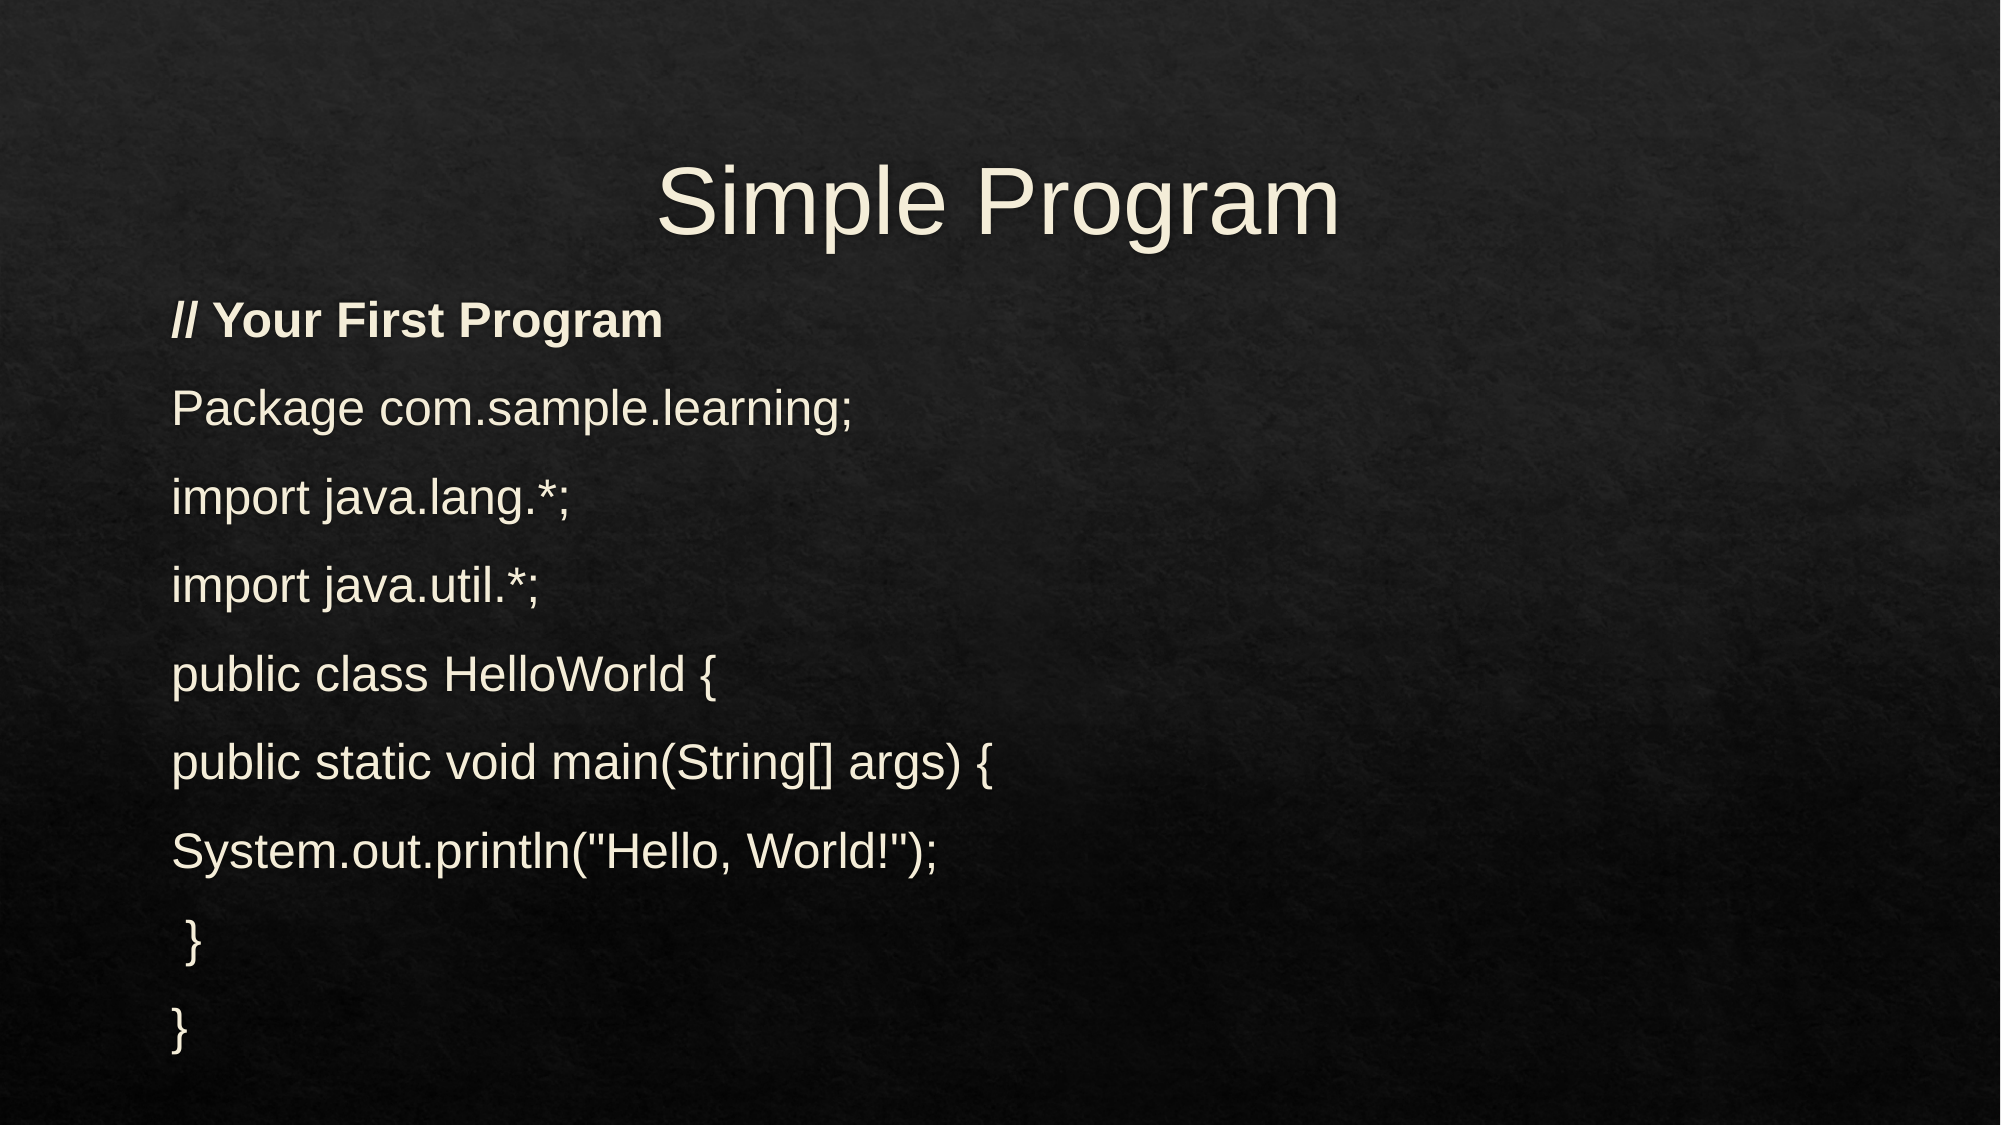

# Simple Program
// Your First Program
Package com.sample.learning;
import java.lang.*;
import java.util.*;
public class HelloWorld {
public static void main(String[] args) {
System.out.println("Hello, World!");
 }
}